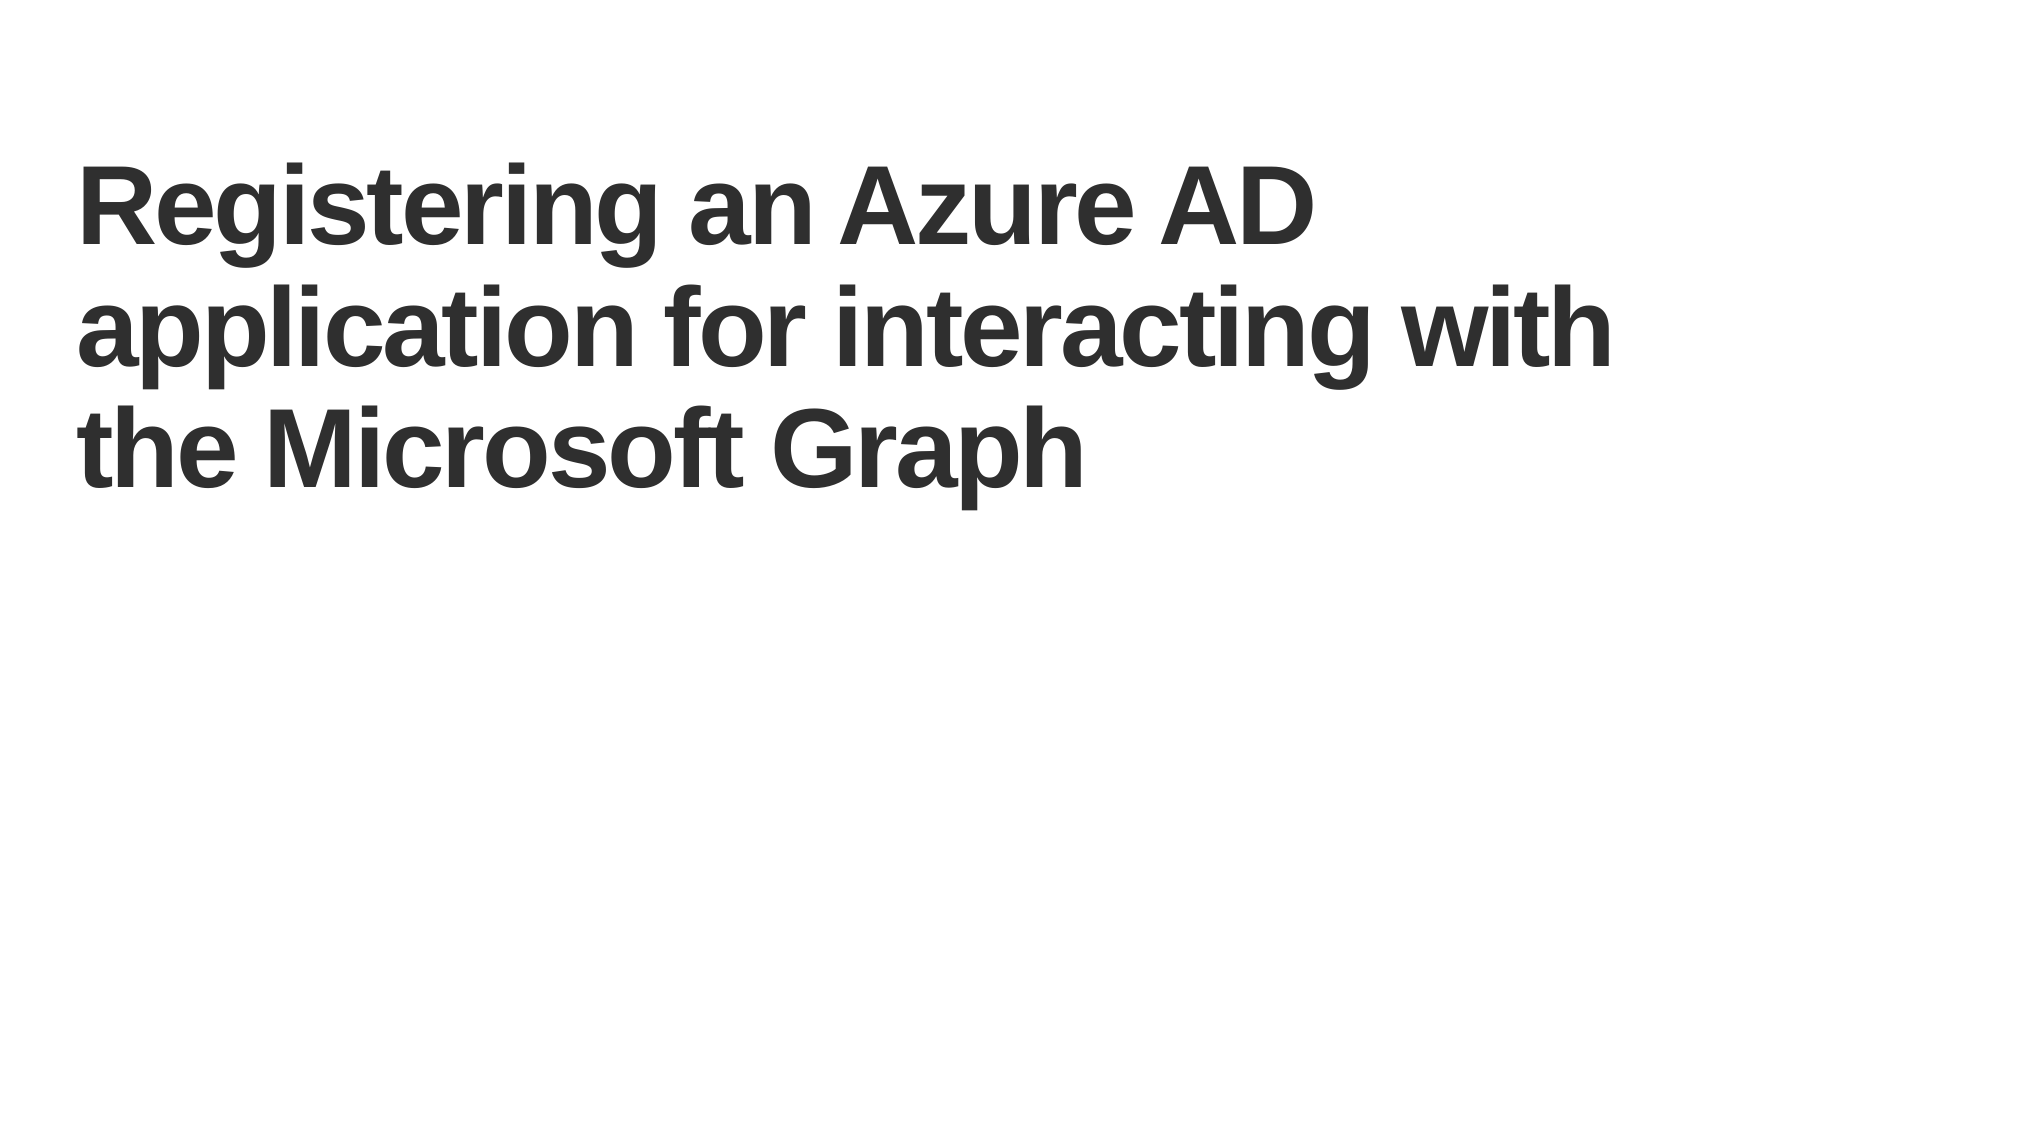

# Registering an Azure AD application for interacting with the Microsoft Graph